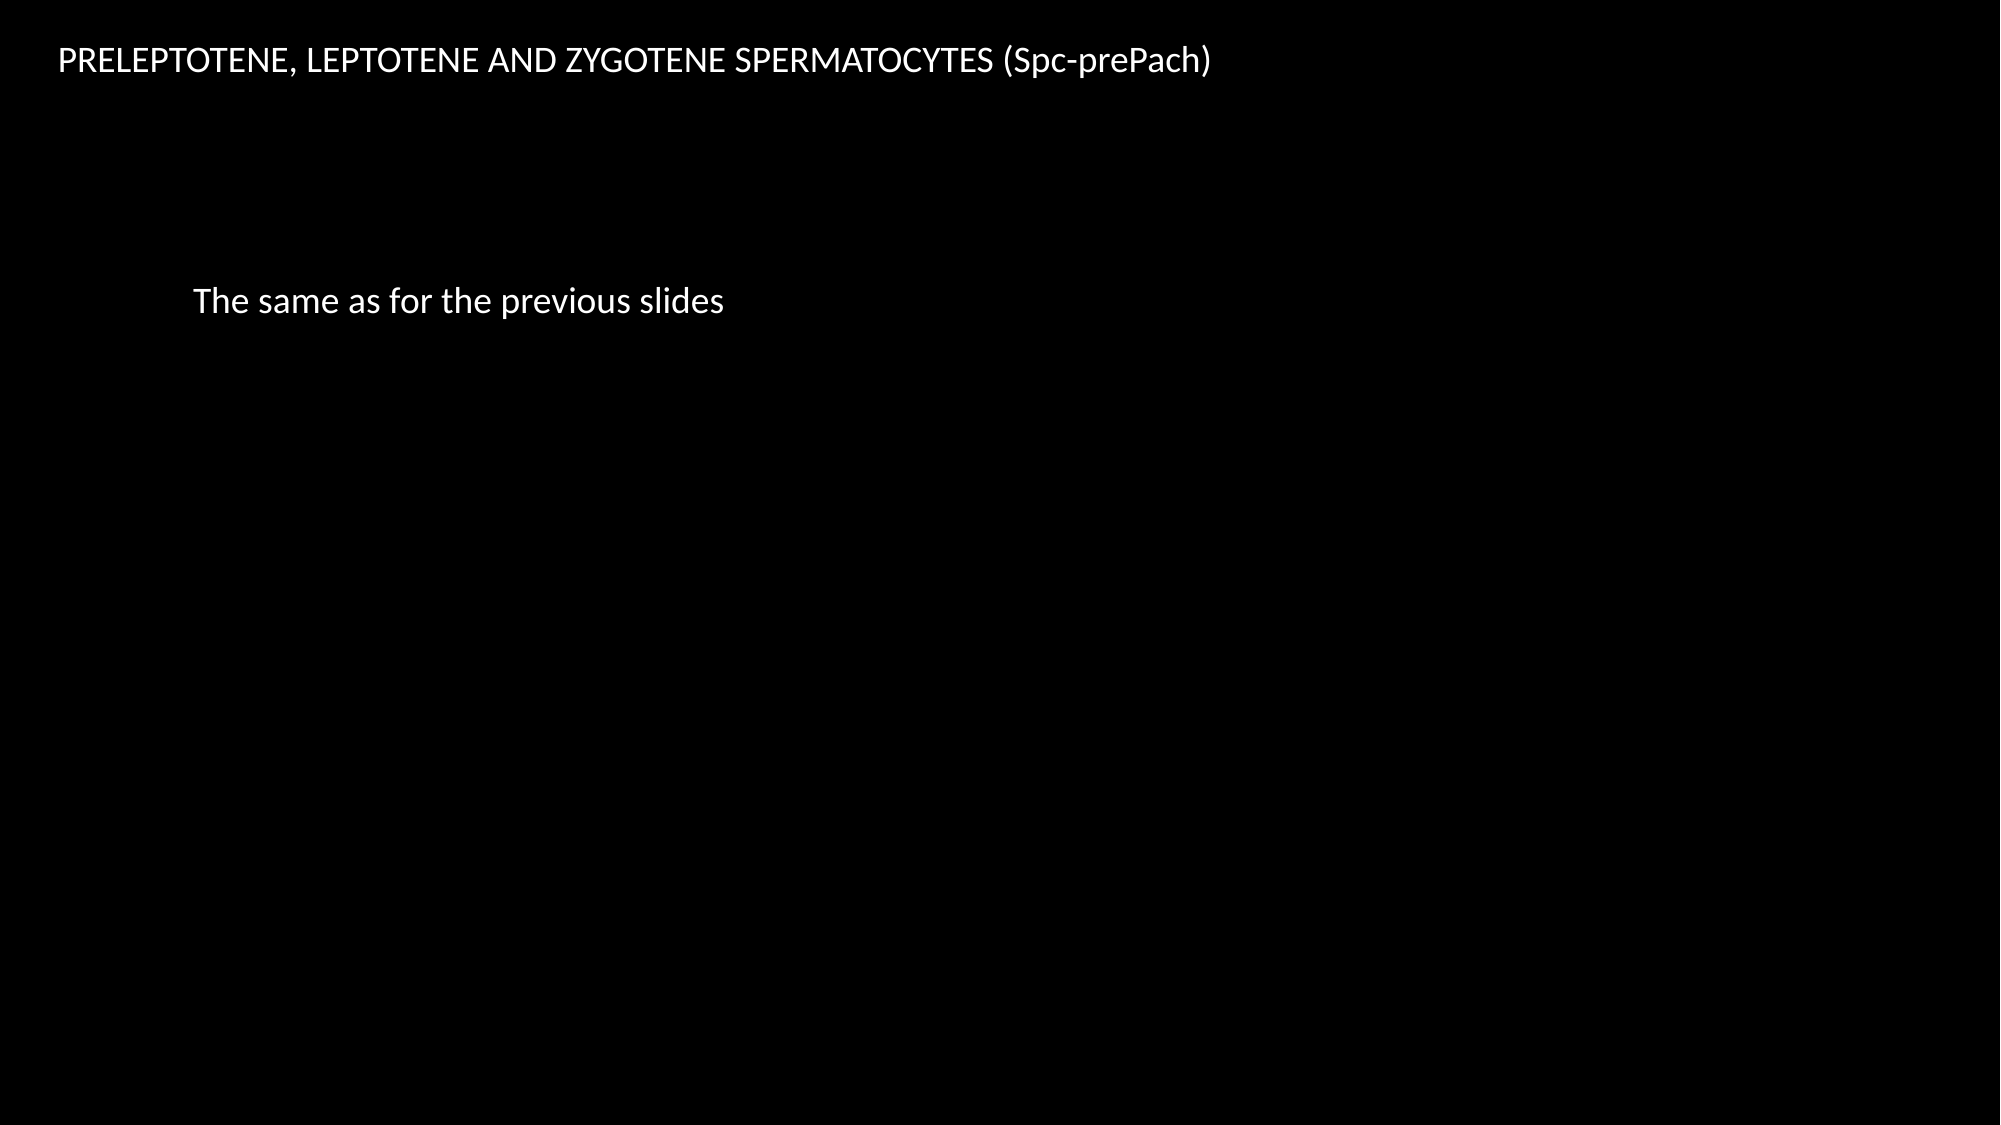

PRELEPTOTENE, LEPTOTENE AND ZYGOTENE SPERMATOCYTES (Spc-prePach)
The same as for the previous slides